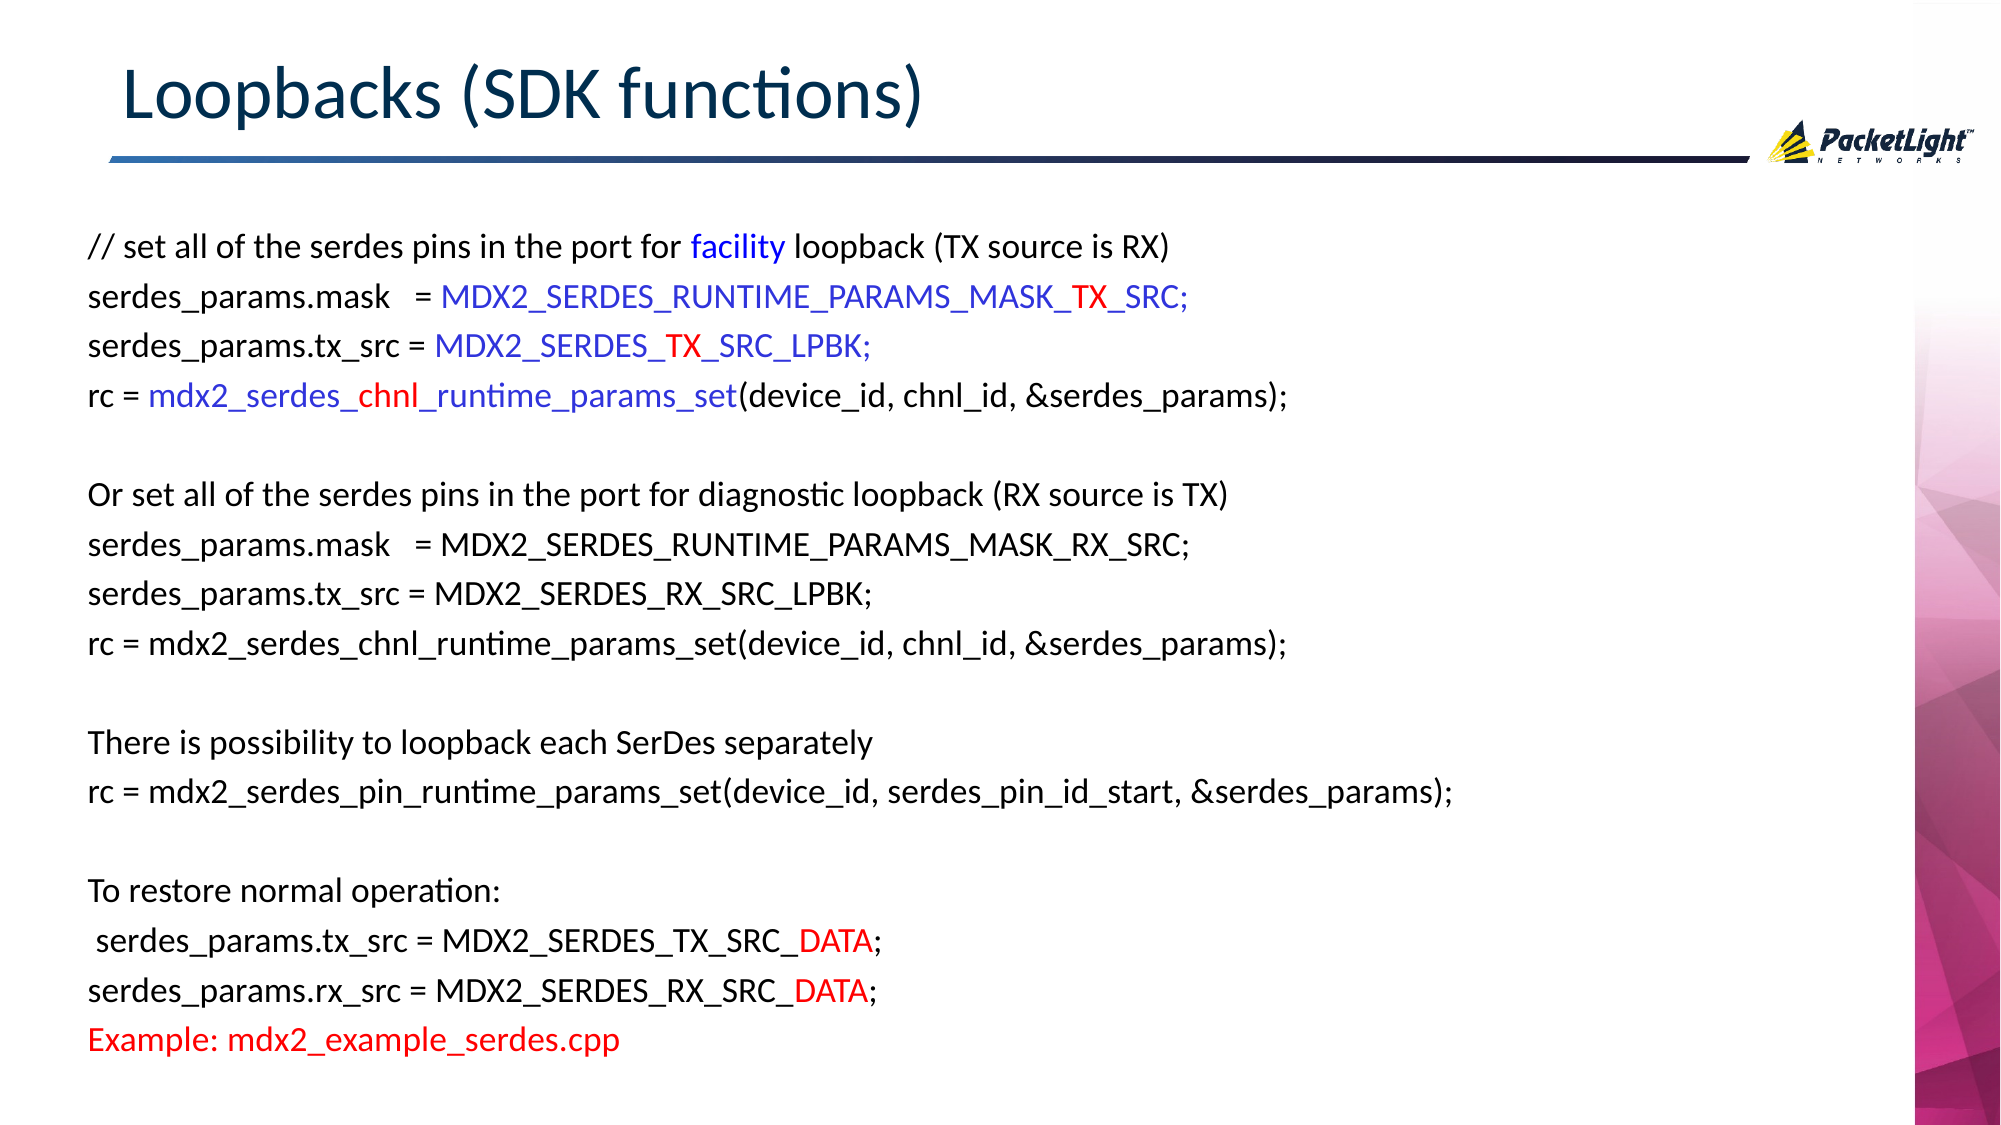

# Loopbacks (SDK functions)
// set all of the serdes pins in the port for facility loopback (TX source is RX)
serdes_params.mask   = MDX2_SERDES_RUNTIME_PARAMS_MASK_TX_SRC;
serdes_params.tx_src = MDX2_SERDES_TX_SRC_LPBK;
rc = mdx2_serdes_chnl_runtime_params_set(device_id, chnl_id, &serdes_params);

Or set all of the serdes pins in the port for diagnostic loopback (RX source is TX)
serdes_params.mask   = MDX2_SERDES_RUNTIME_PARAMS_MASK_RX_SRC;
serdes_params.tx_src = MDX2_SERDES_RX_SRC_LPBK;
rc = mdx2_serdes_chnl_runtime_params_set(device_id, chnl_id, &serdes_params);

There is possibility to loopback each SerDes separately
rc = mdx2_serdes_pin_runtime_params_set(device_id, serdes_pin_id_start, &serdes_params);

To restore normal operation:
 serdes_params.tx_src = MDX2_SERDES_TX_SRC_DATA;
serdes_params.rx_src = MDX2_SERDES_RX_SRC_DATA;
Example: mdx2_example_serdes.cpp